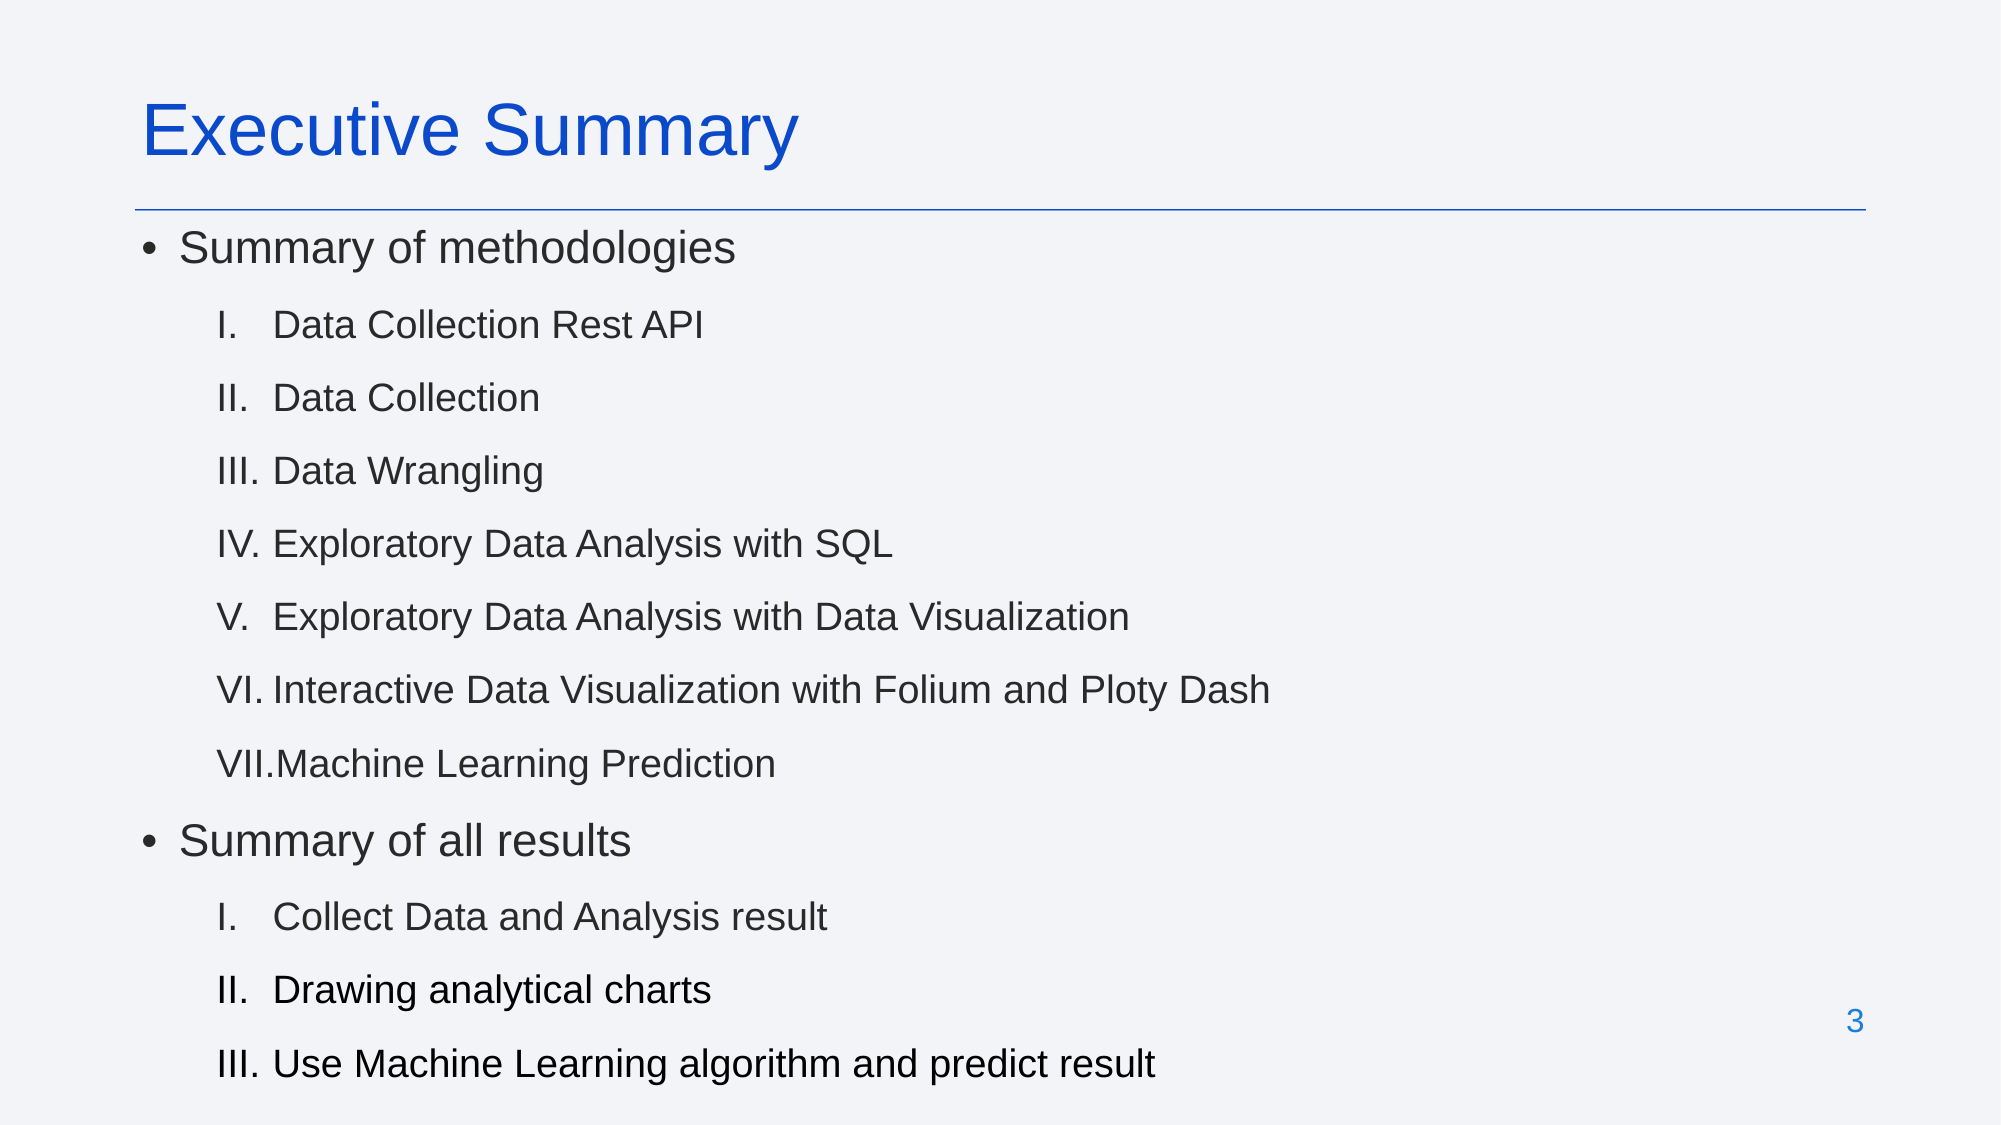

Executive Summary
Summary of methodologies
Data Collection Rest API
Data Collection
Data Wrangling
Exploratory Data Analysis with SQL
Exploratory Data Analysis with Data Visualization
Interactive Data Visualization with Folium and Ploty Dash
Machine Learning Prediction
Summary of all results
Collect Data and Analysis result
Drawing analytical charts
Use Machine Learning algorithm and predict result

3